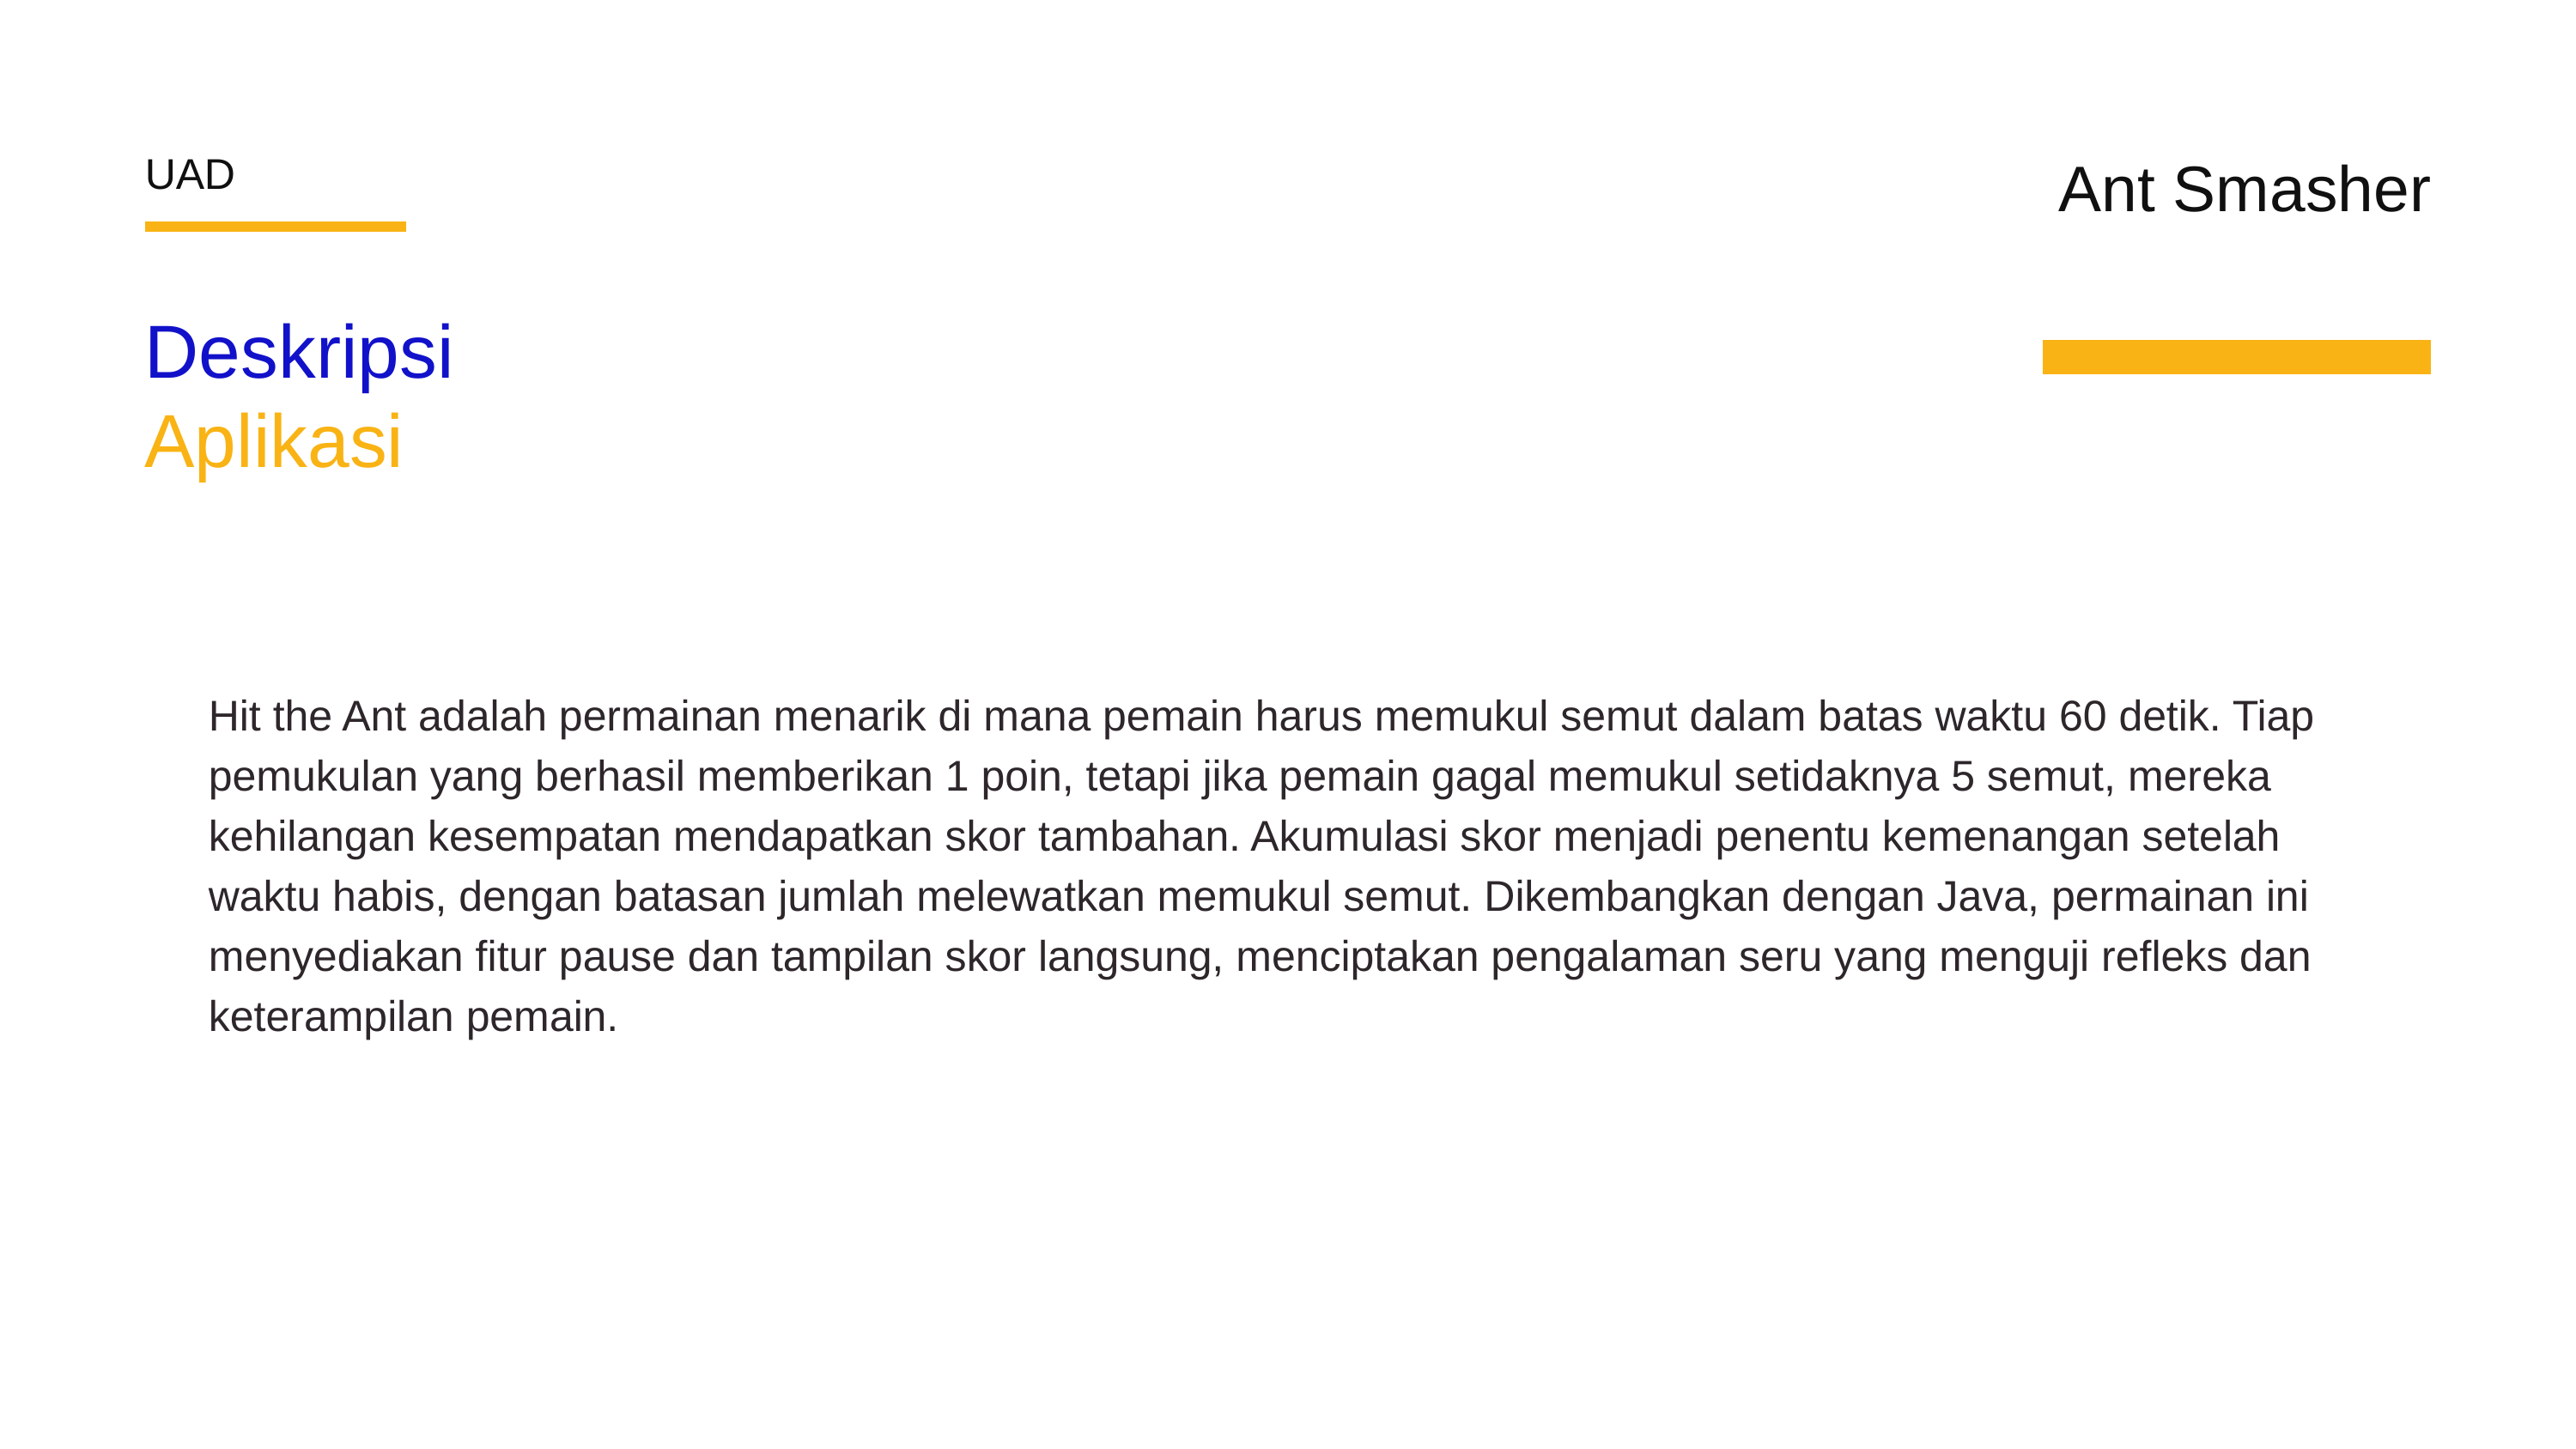

Ant Smasher
UAD

Deskripsi
Aplikasi

Hit the Ant adalah permainan menarik di mana pemain harus memukul semut dalam batas waktu 60 detik. Tiap pemukulan yang berhasil memberikan 1 poin, tetapi jika pemain gagal memukul setidaknya 5 semut, mereka kehilangan kesempatan mendapatkan skor tambahan. Akumulasi skor menjadi penentu kemenangan setelah waktu habis, dengan batasan jumlah melewatkan memukul semut. Dikembangkan dengan Java, permainan ini menyediakan fitur pause dan tampilan skor langsung, menciptakan pengalaman seru yang menguji refleks dan keterampilan pemain.